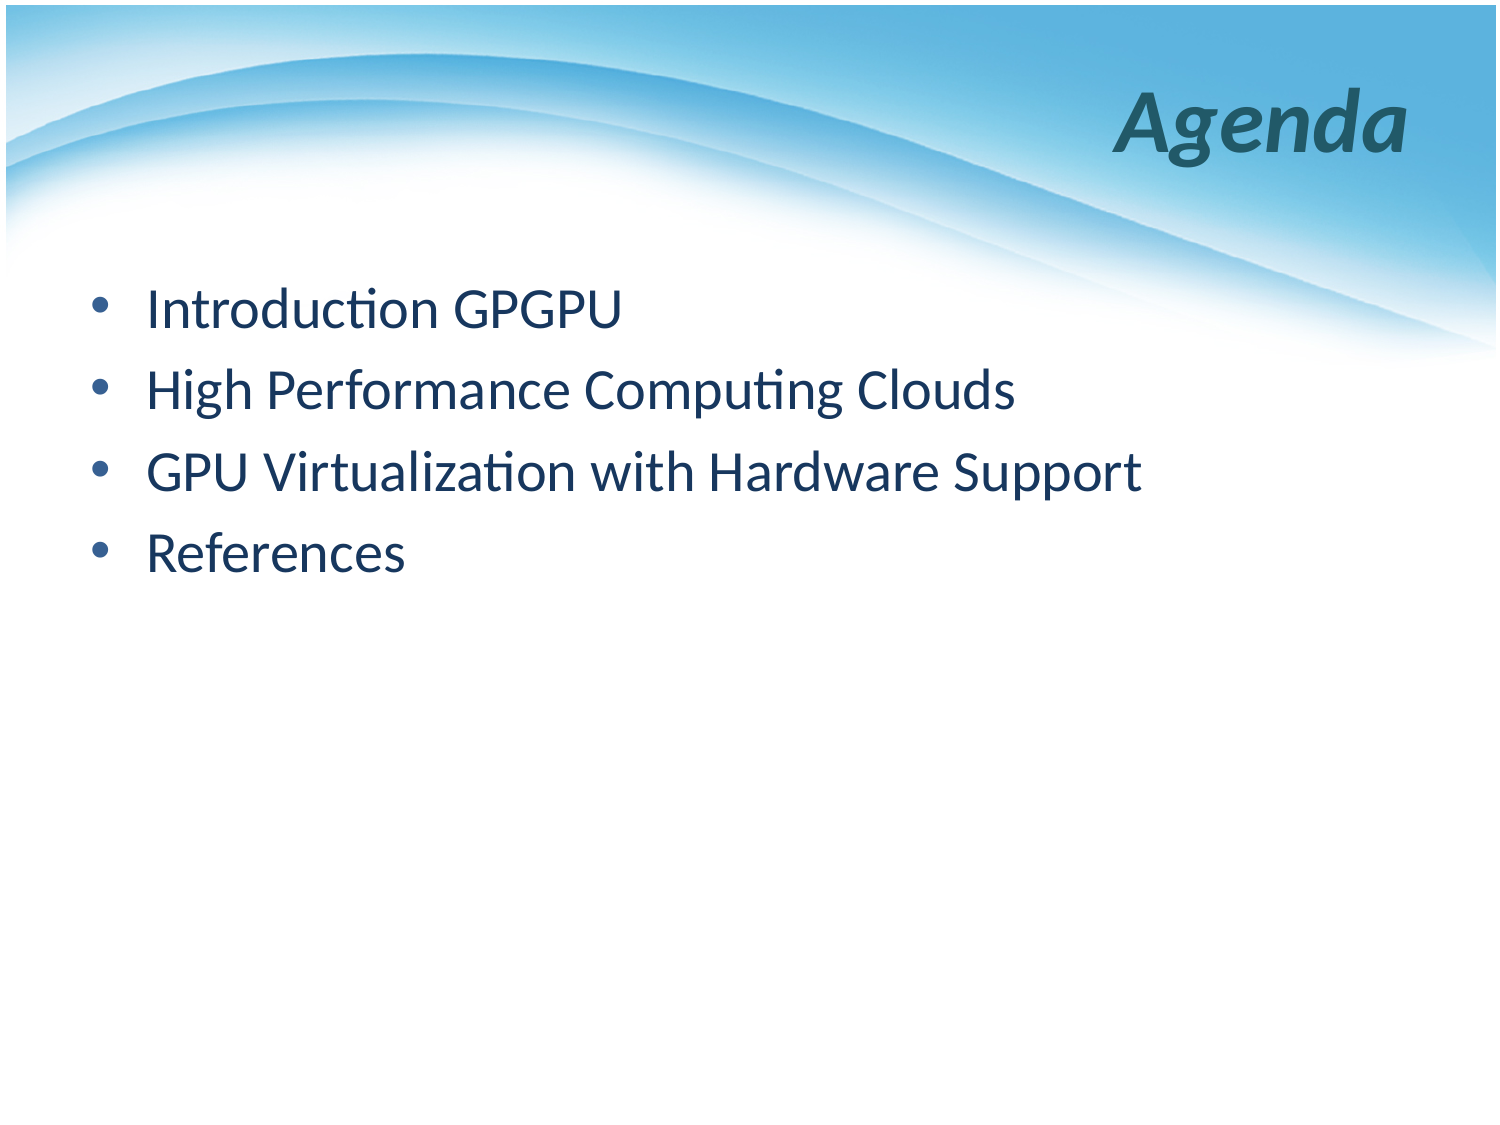

# Agenda
Introduction GPGPU
High Performance Computing Clouds
GPU Virtualization with Hardware Support
References